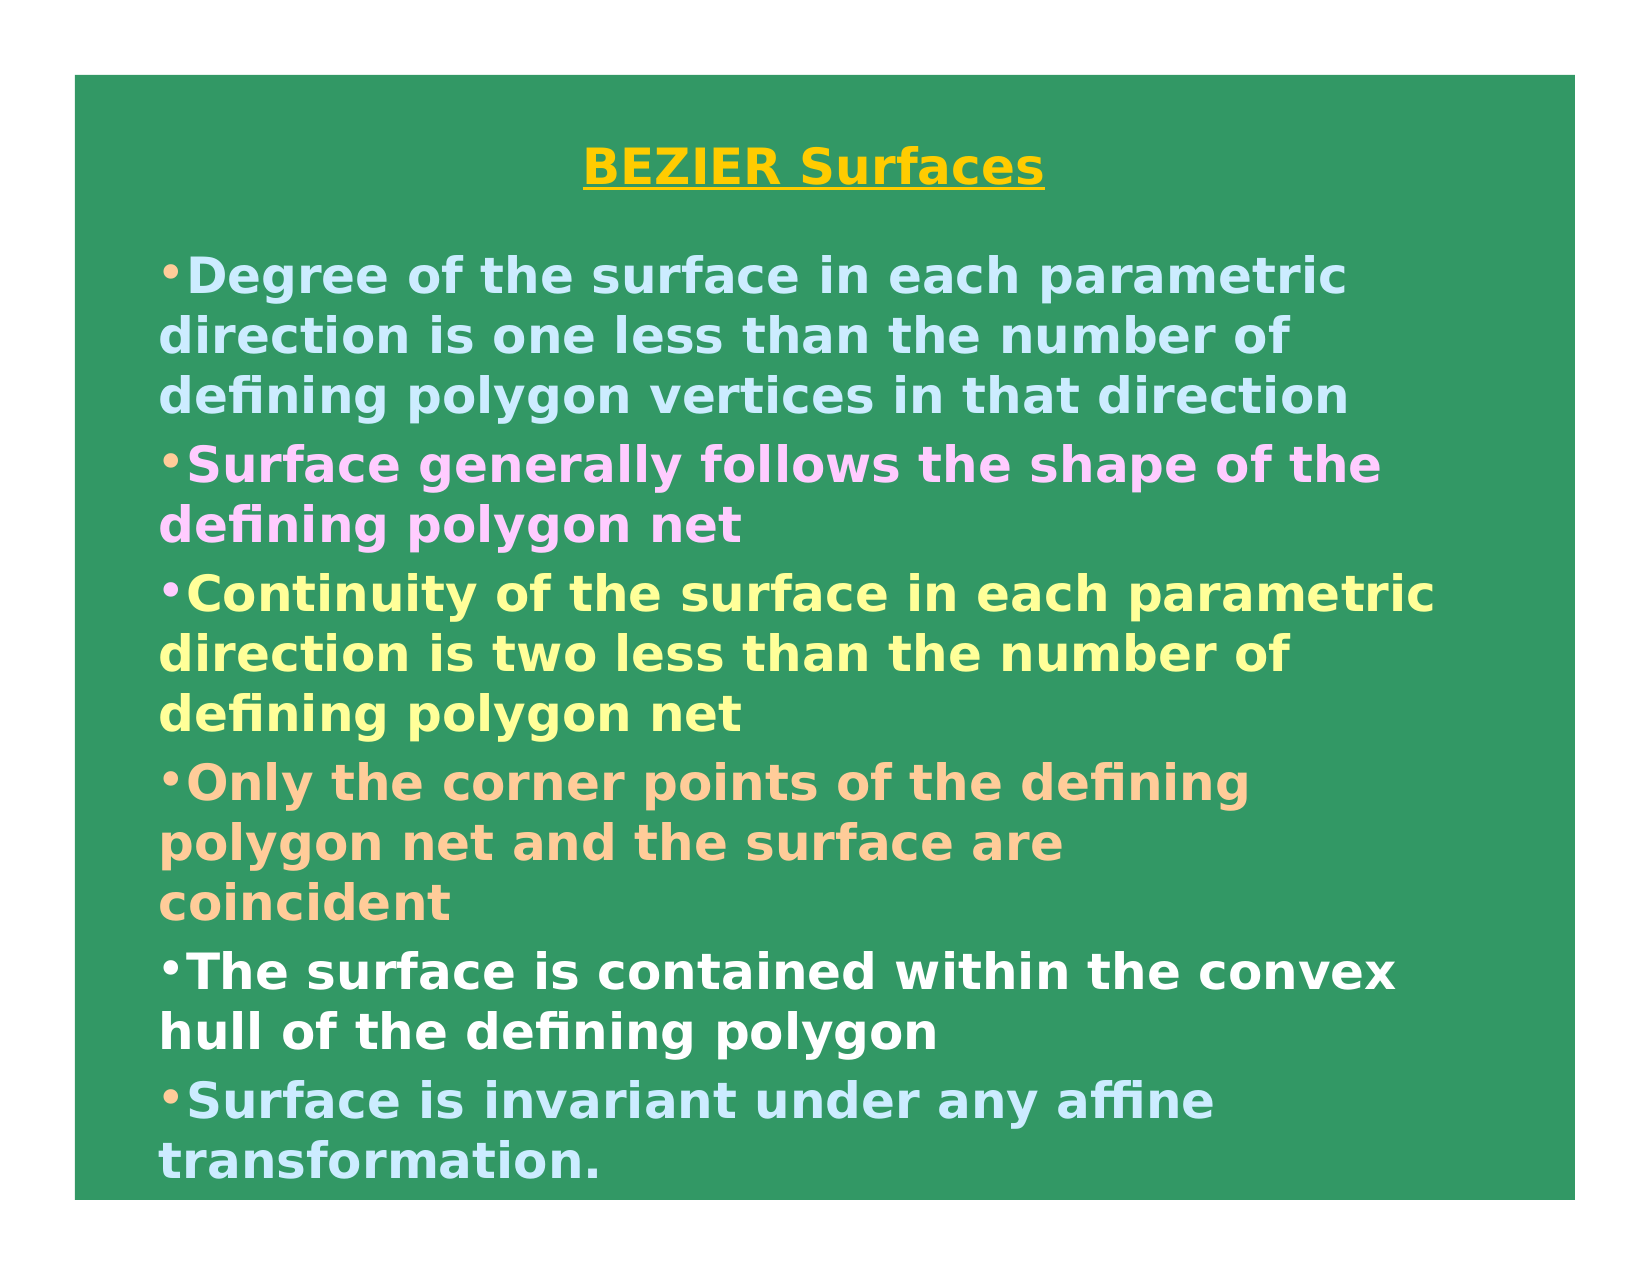

BEZIER Surfaces
Degree of the surface in each parametric  direction is one less than the number of  defining polygon vertices in that direction
Surface generally follows the shape of the  defining polygon net
Continuity of the surface in each parametric  direction is two less than the number of  defining polygon net
Only the corner points of the defining  polygon net and the surface are coincident
The surface is contained within the convex  hull of the defining polygon
Surface is invariant under any affine  transformation.